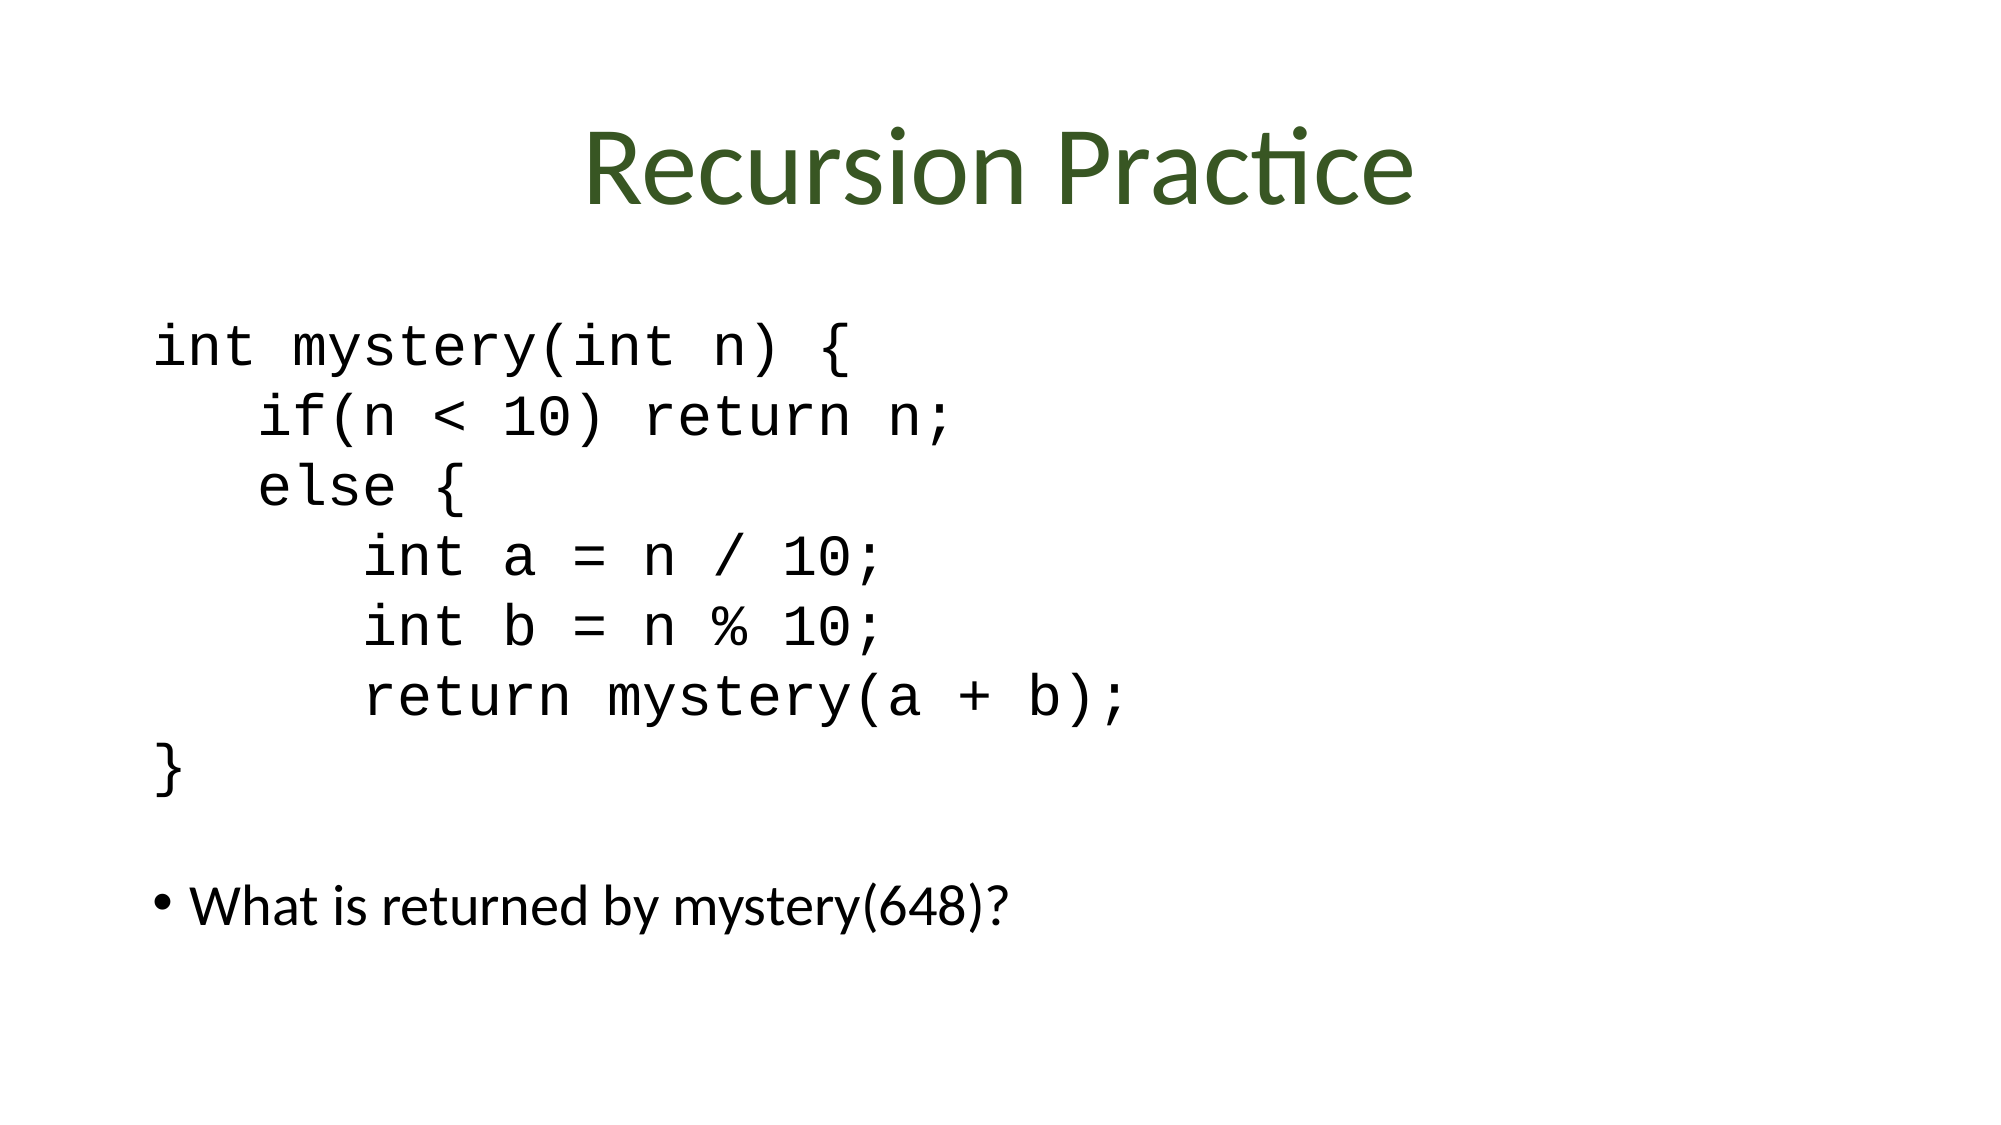

# Recursion Practice
int mystery(int n) {
   if(n < 10) return n;
   else {
      int a = n / 10;
      int b = n % 10;
      return mystery(a + b);
}

What is returned by mystery(648)?